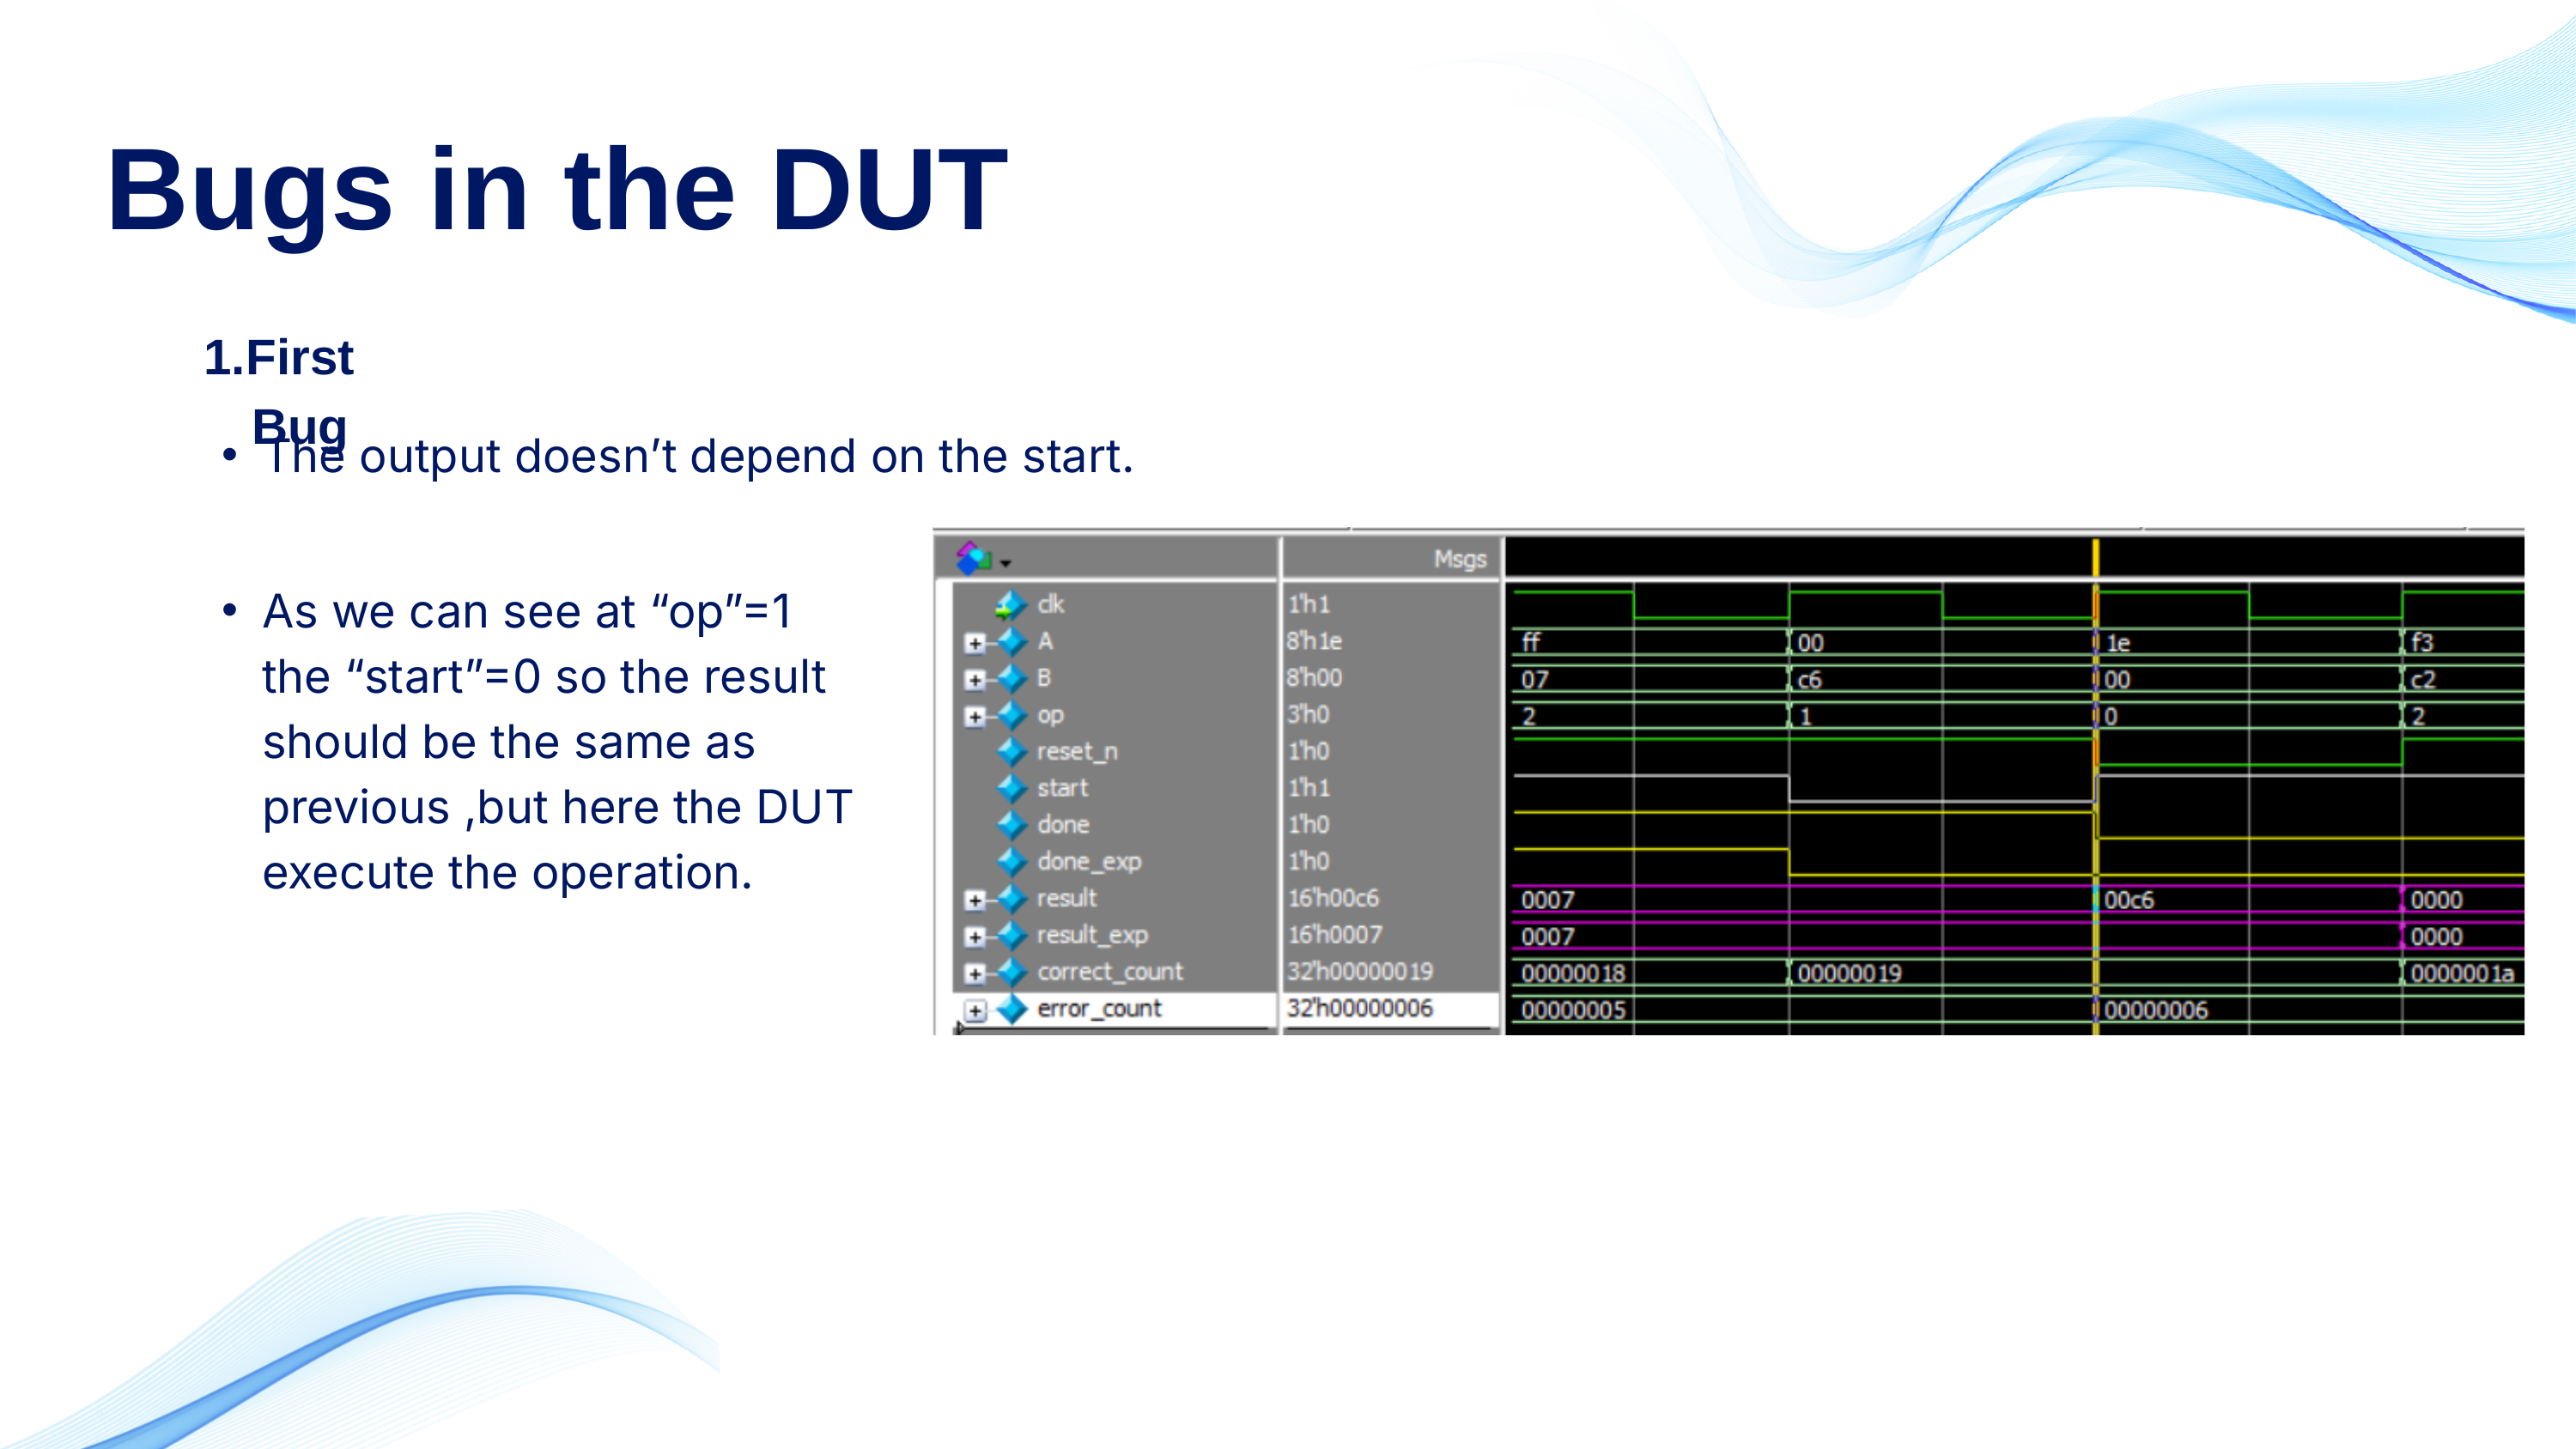

Bugs in the DUT
First Bug
The output doesn’t depend on the start.

As we can see at “op”=1 the “start”=0 so the result should be the same as previous ,but here the DUT execute the operation.